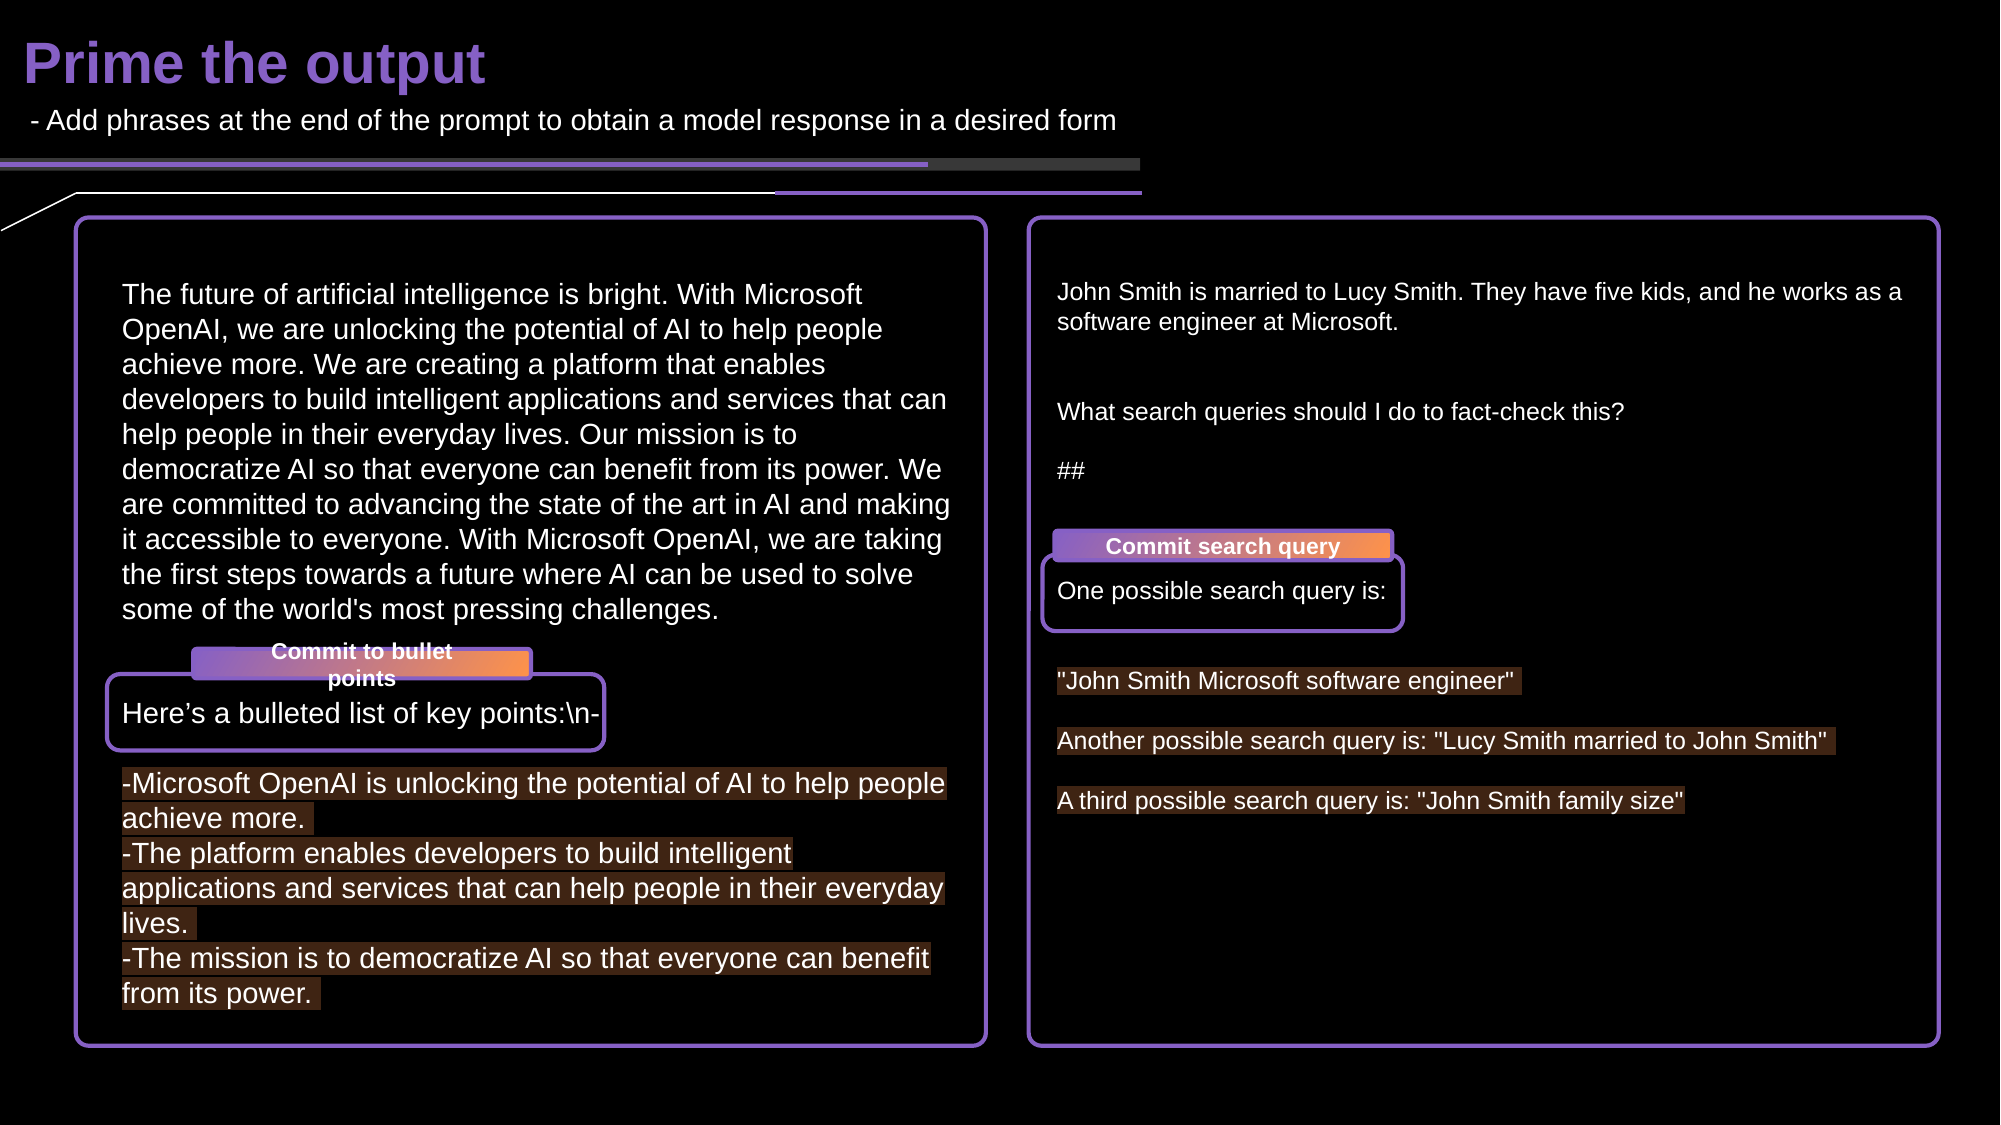

Prime the output
- Add phrases at the end of the prompt to obtain a model response in a desired form

The future of artificial intelligence is bright. With Microsoft OpenAI, we are unlocking the potential of AI to help people achieve more. We are creating a platform that enables developers to build intelligent applications and services that can help people in their everyday lives. Our mission is to democratize AI so that everyone can benefit from its power. We are committed to advancing the state of the art in AI and making it accessible to everyone. With Microsoft OpenAI, we are taking the first steps towards a future where AI can be used to solve some of the world's most pressing challenges.

Here’s a bulleted list of key points:\n-

-Microsoft OpenAI is unlocking the potential of AI to help people achieve more.
-The platform enables developers to build intelligent applications and services that can help people in their everyday lives.
-The mission is to democratize AI so that everyone can benefit from its power.
John Smith is married to Lucy Smith. They have five kids, and he works as a software engineer at Microsoft.

What search queries should I do to fact-check this?

##

One possible search query is:

"John Smith Microsoft software engineer"

Another possible search query is: "Lucy Smith married to John Smith"

A third possible search query is: "John Smith family size"
Commit search query

Commit to bullet points